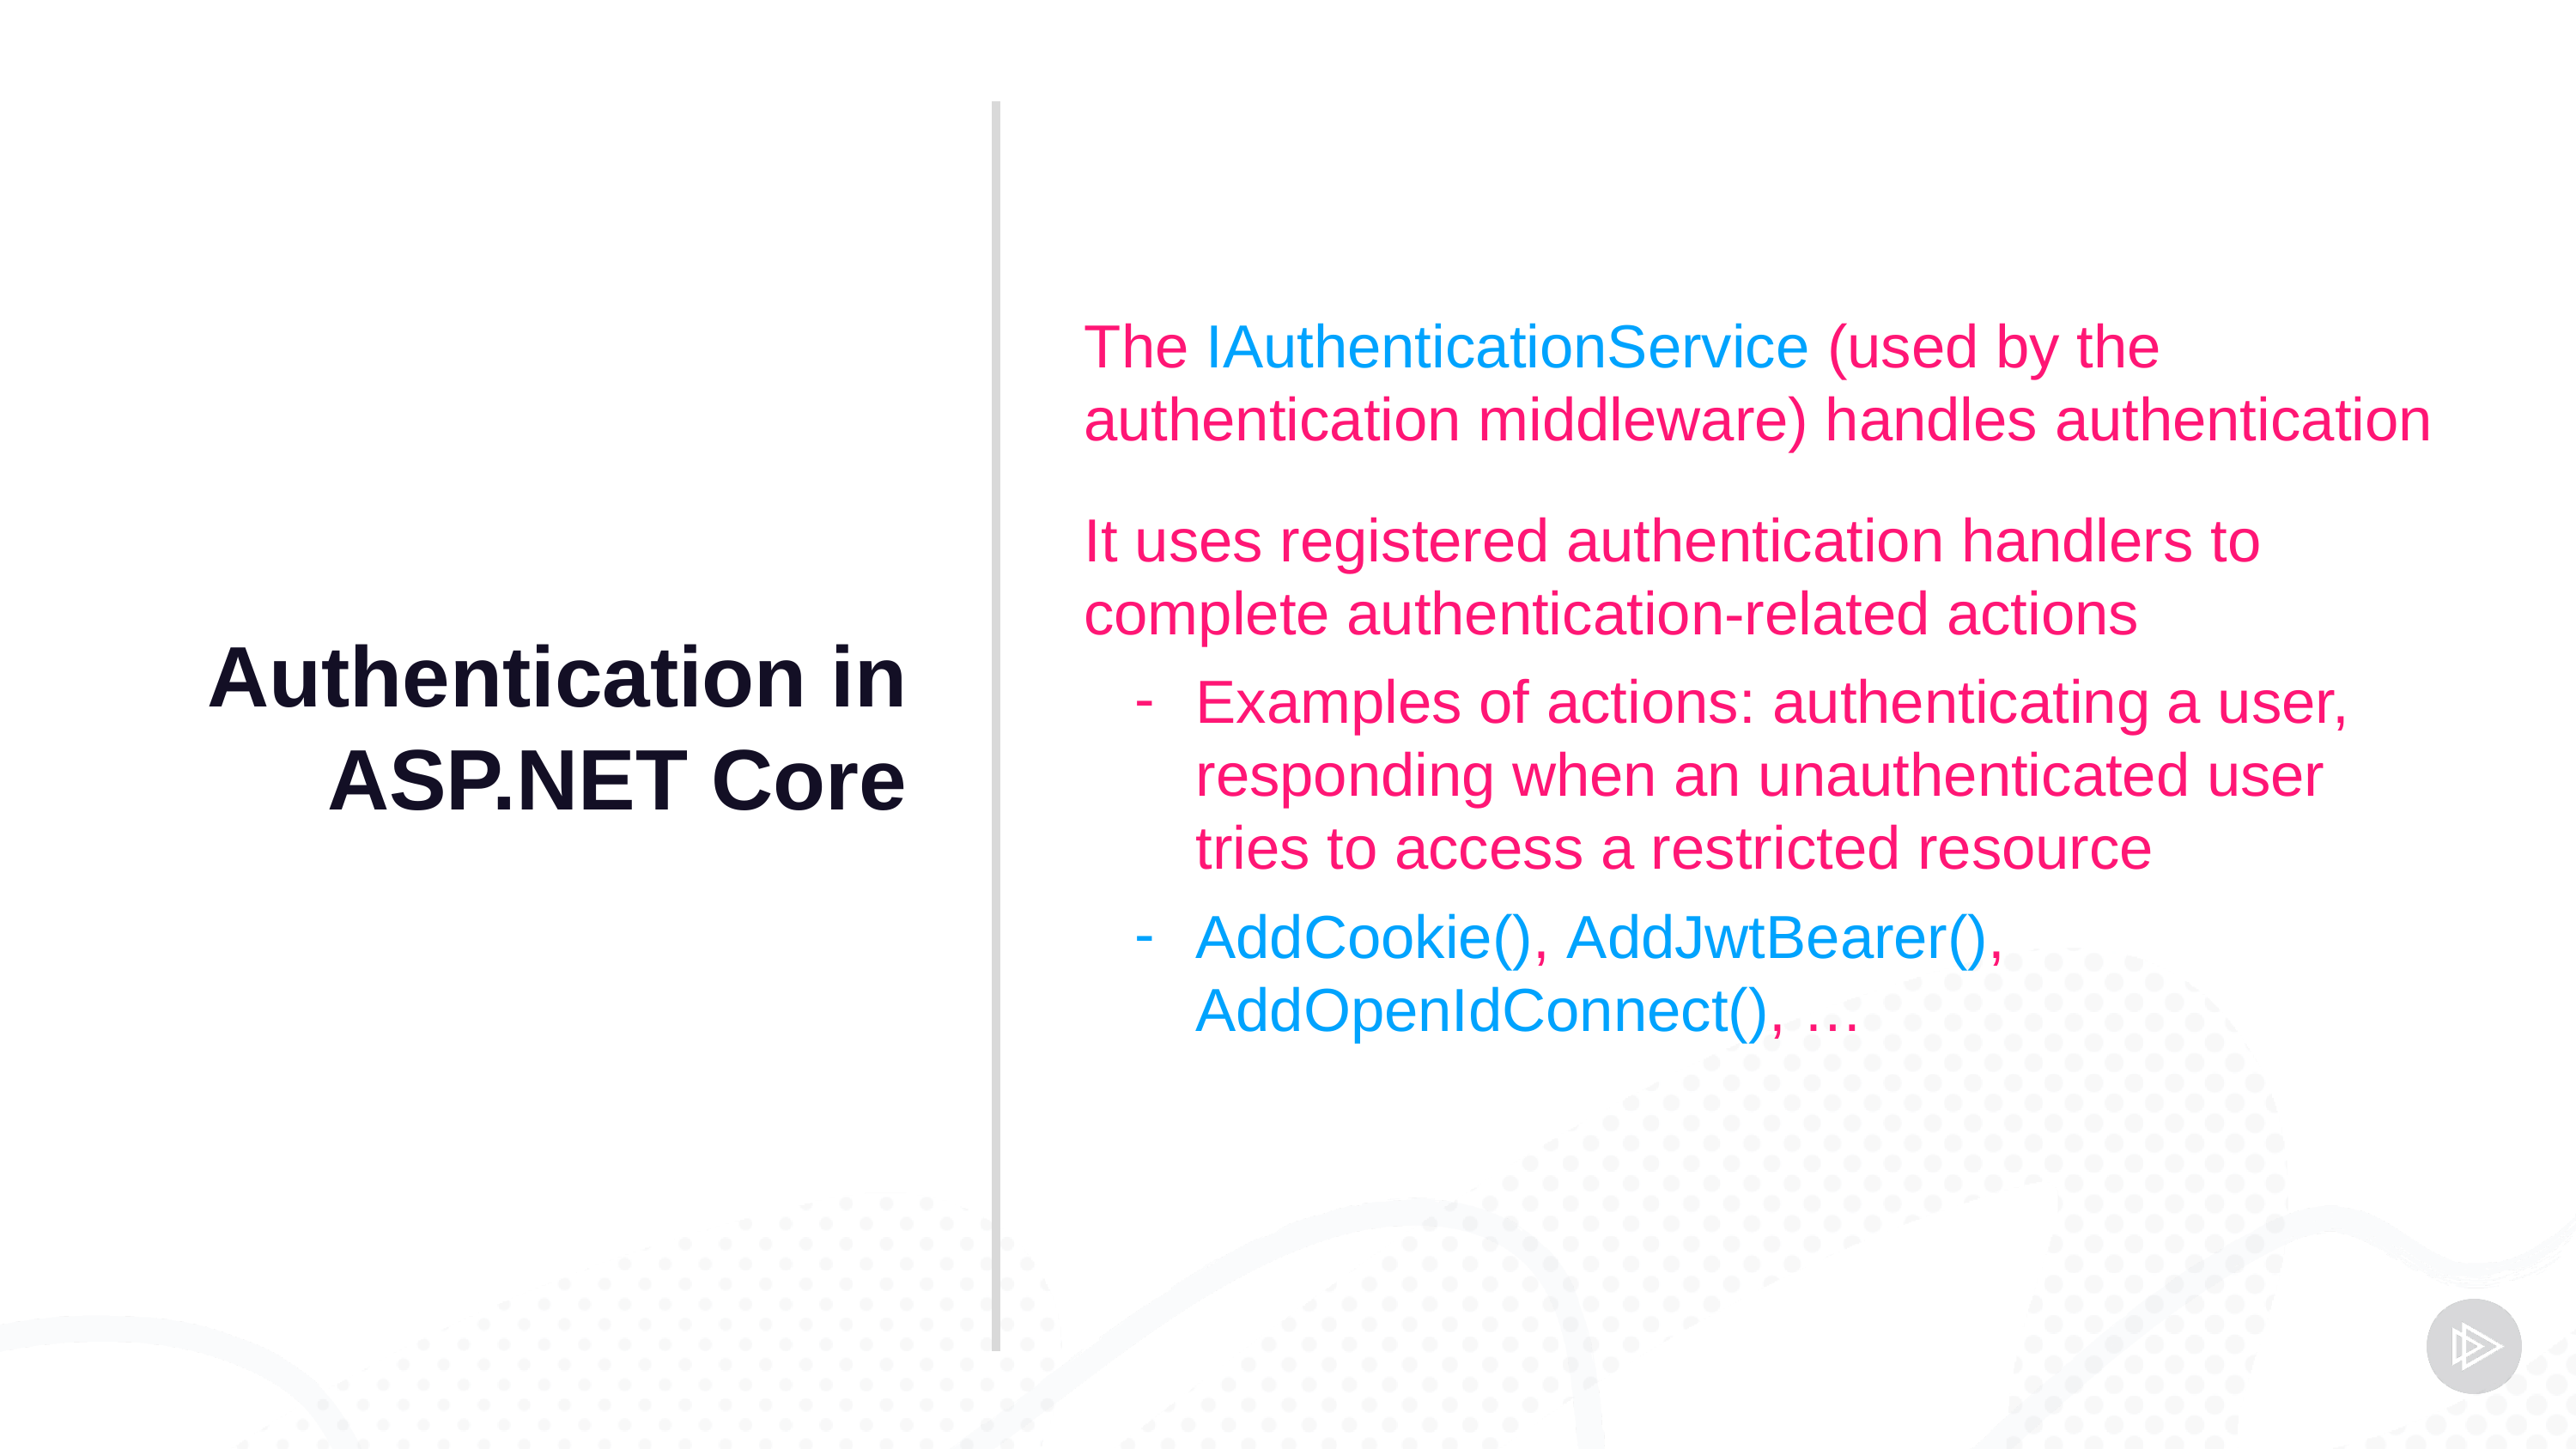

Authentication in ASP.NET Core
The IAuthenticationService (used by the authentication middleware) handles authentication
It uses registered authentication handlers to complete authentication-related actions
Examples of actions: authenticating a user, responding when an unauthenticated user tries to access a restricted resource
AddCookie(), AddJwtBearer(), AddOpenIdConnect(), …